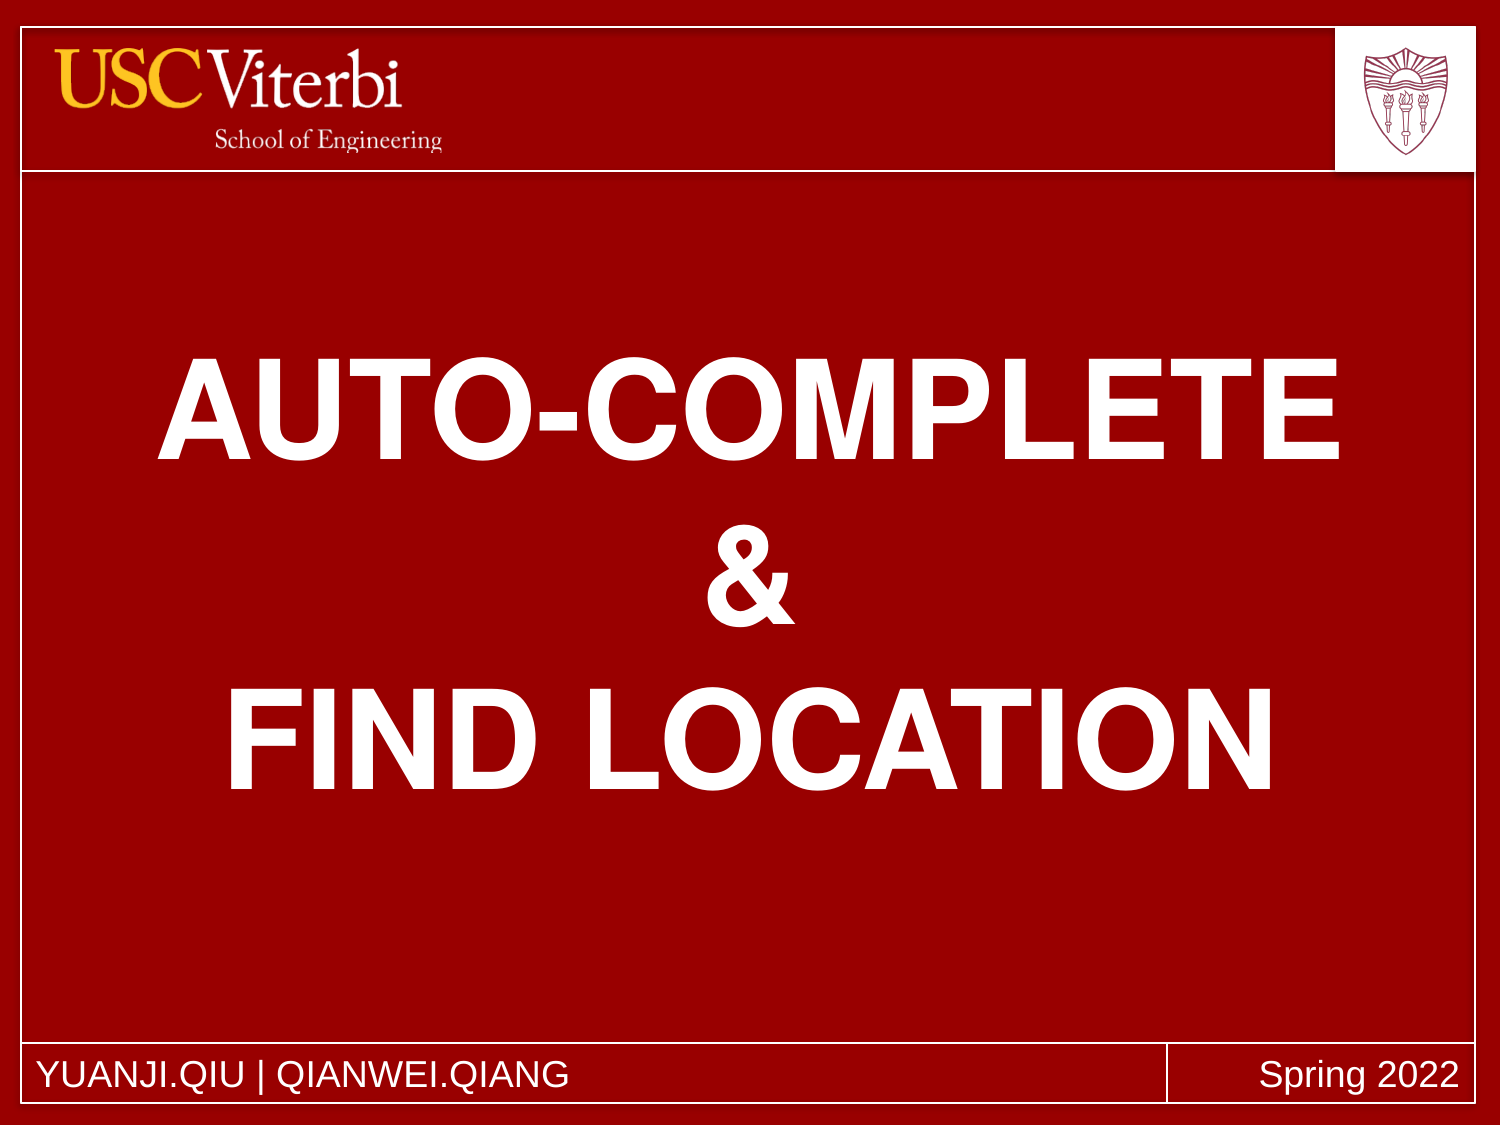

# AuTO-Complete & Find Location
YuanJi.Qiu | QianWei.Qiang
Spring 2022